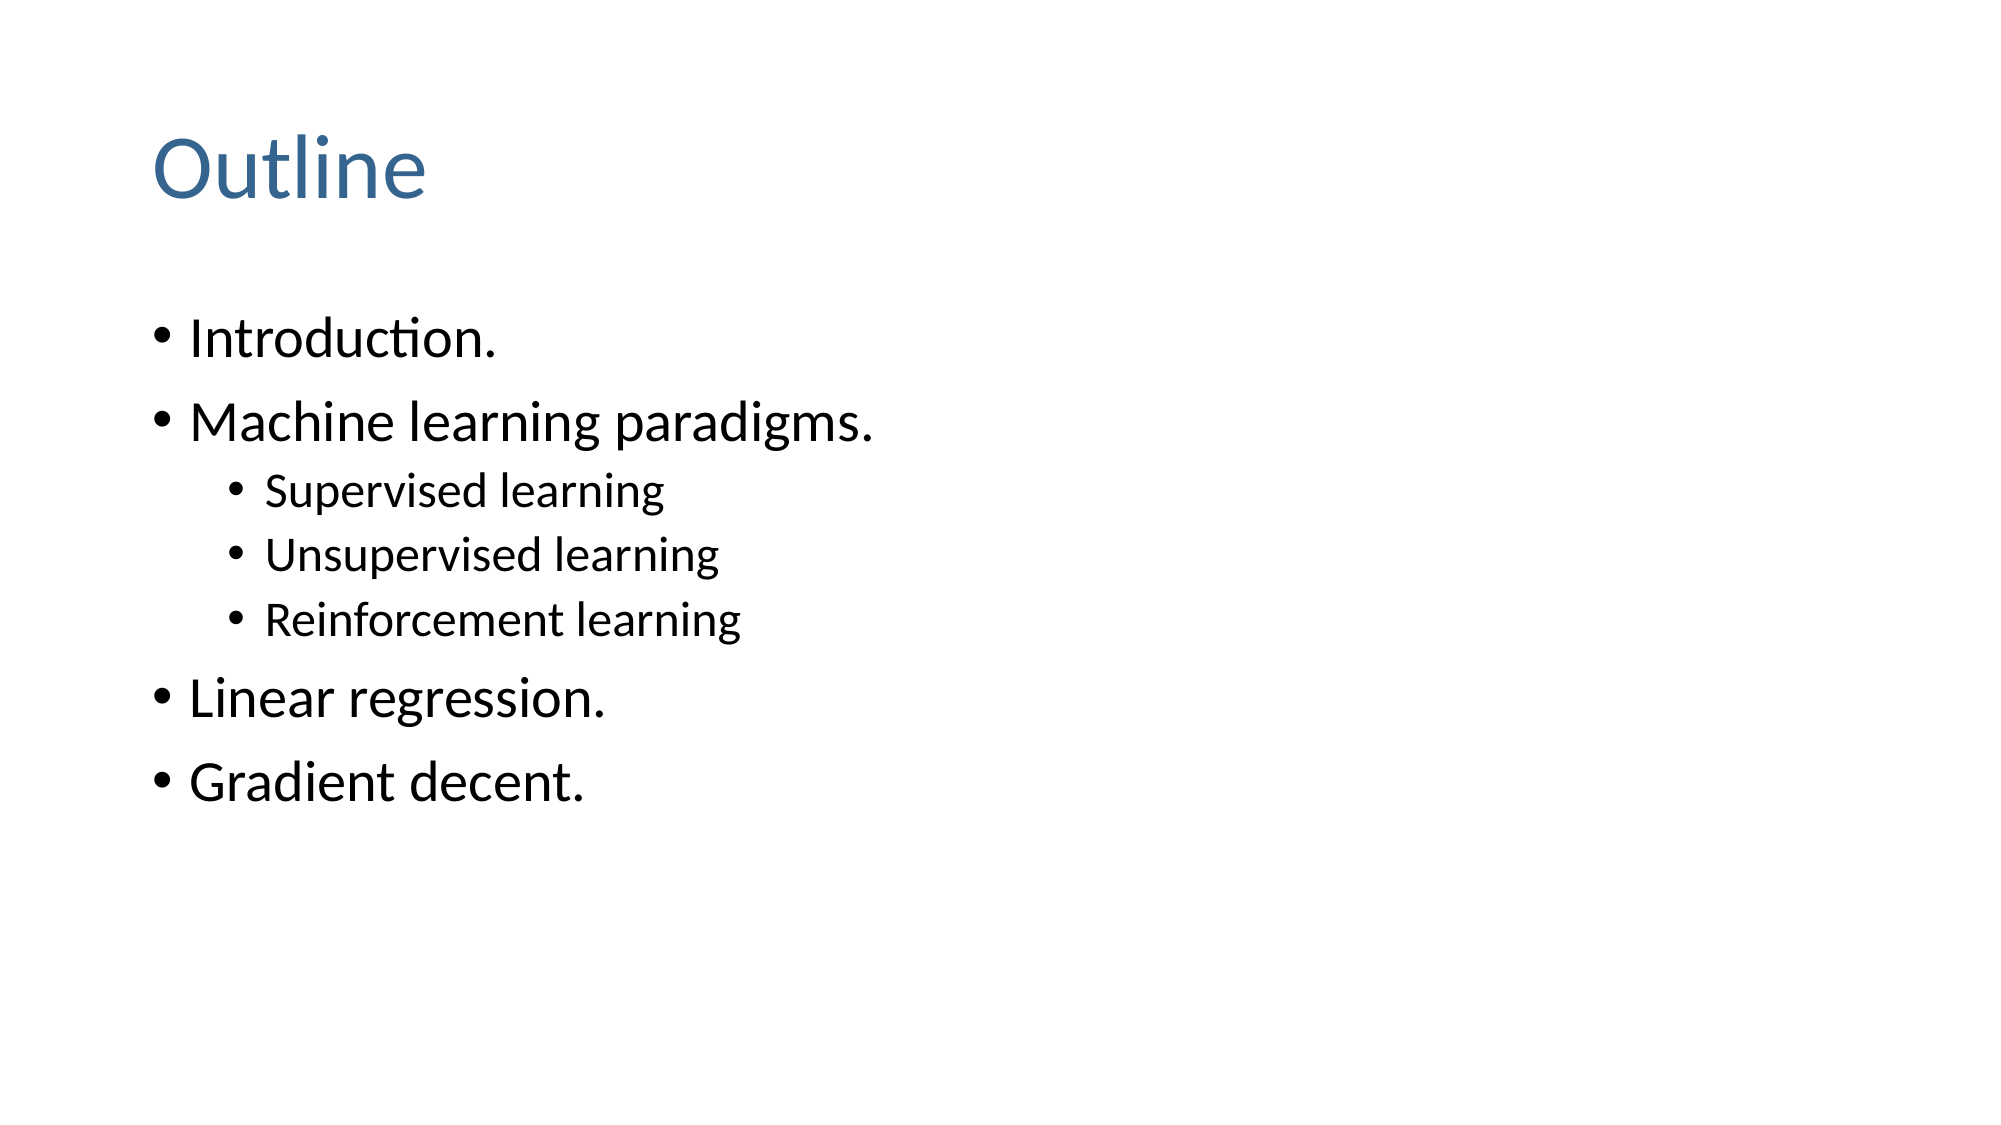

# Outline
Introduction.
Machine learning paradigms.
Supervised learning
Unsupervised learning
Reinforcement learning
Linear regression.
Gradient decent.